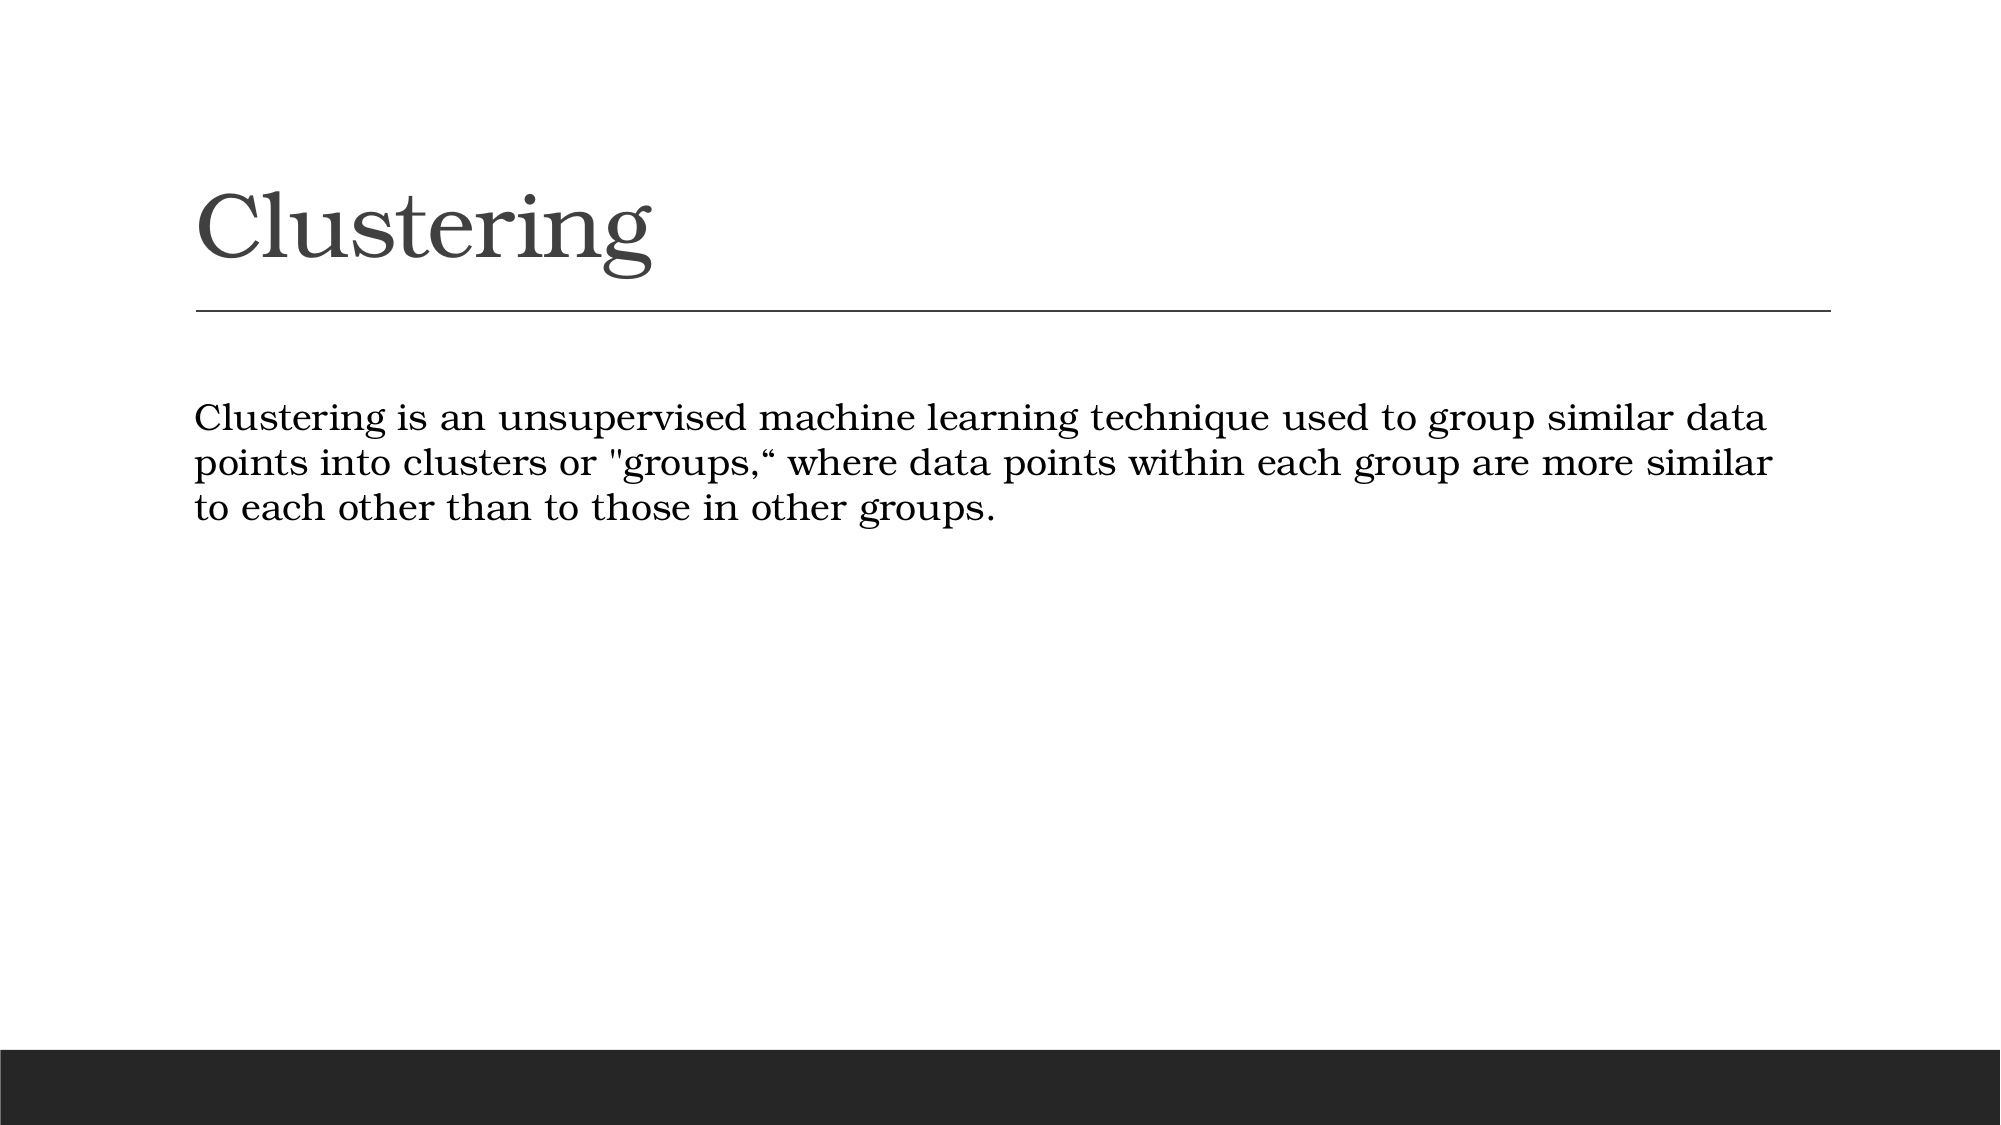

# Clustering
Clustering is an unsupervised machine learning technique used to group similar data points into clusters or "groups,“ where data points within each group are more similar to each other than to those in other groups.